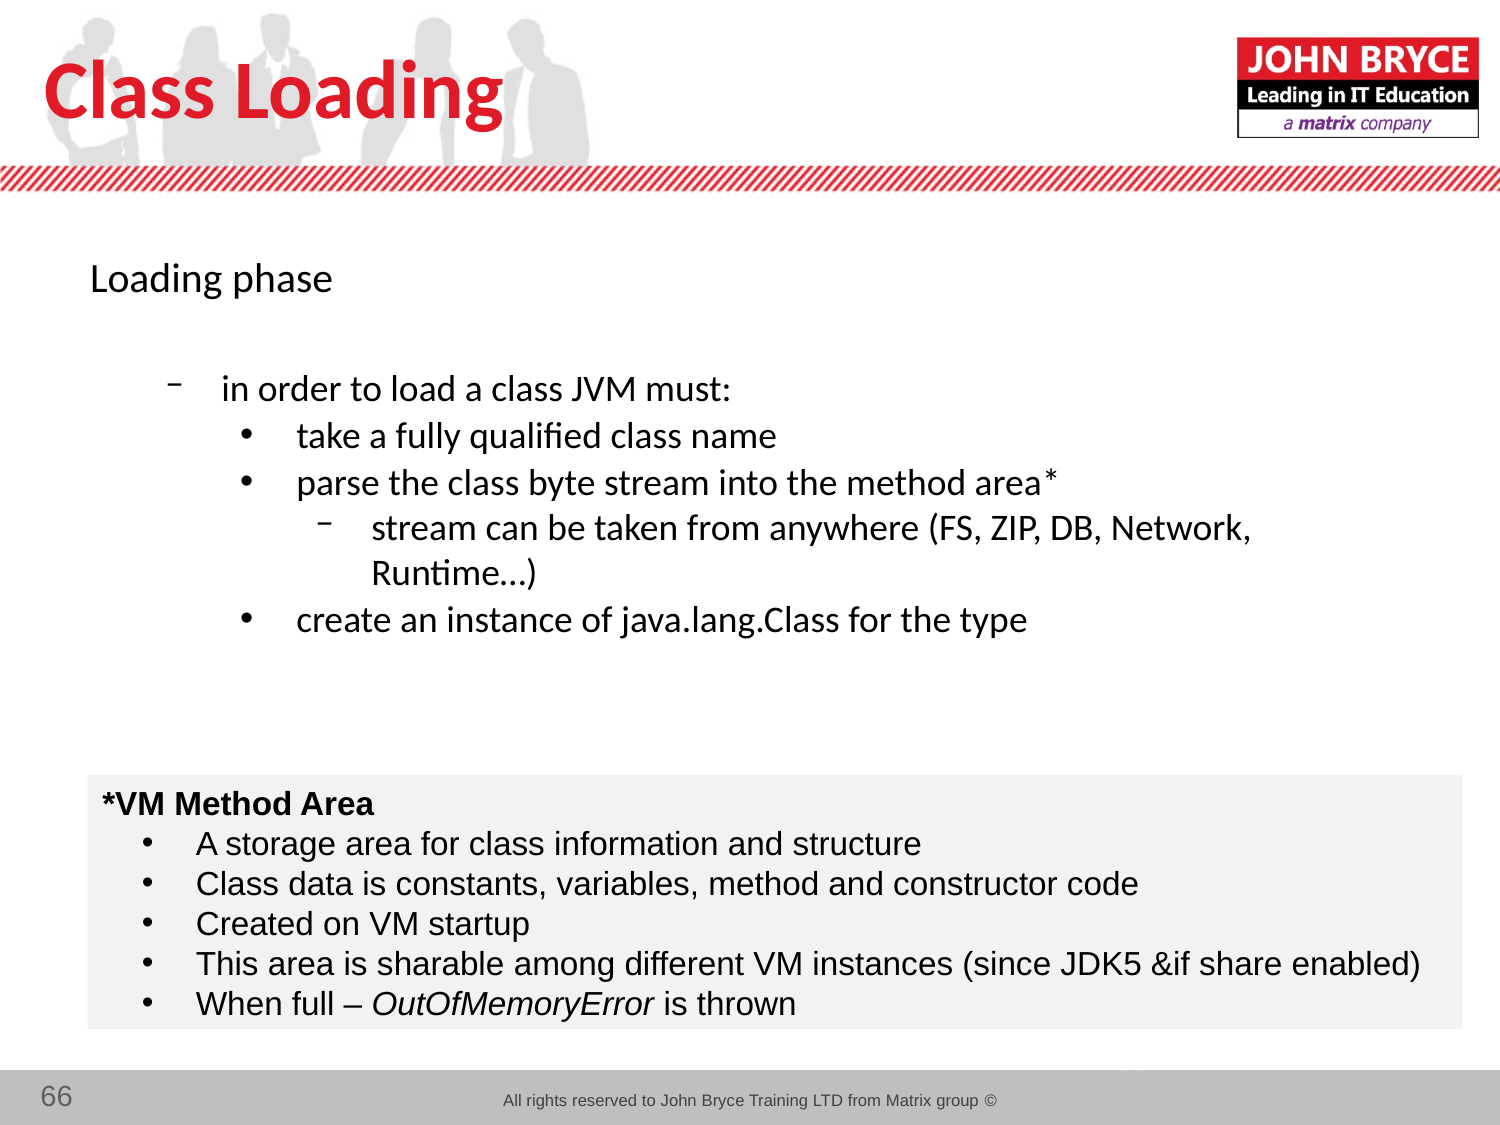

# Class Loading
Loading phase

in order to load a class JVM must:
take a fully qualified class name
parse the class byte stream into the method area*
stream can be taken from anywhere (FS, ZIP, DB, Network, Runtime…)
create an instance of java.lang.Class for the type

*VM Method Area
  A storage area for class information and structure
  Class data is constants, variables, method and constructor code
  Created on VM startup
  This area is sharable among different VM instances (since JDK5 &if share enabled)
  When full – OutOfMemoryError is thrown